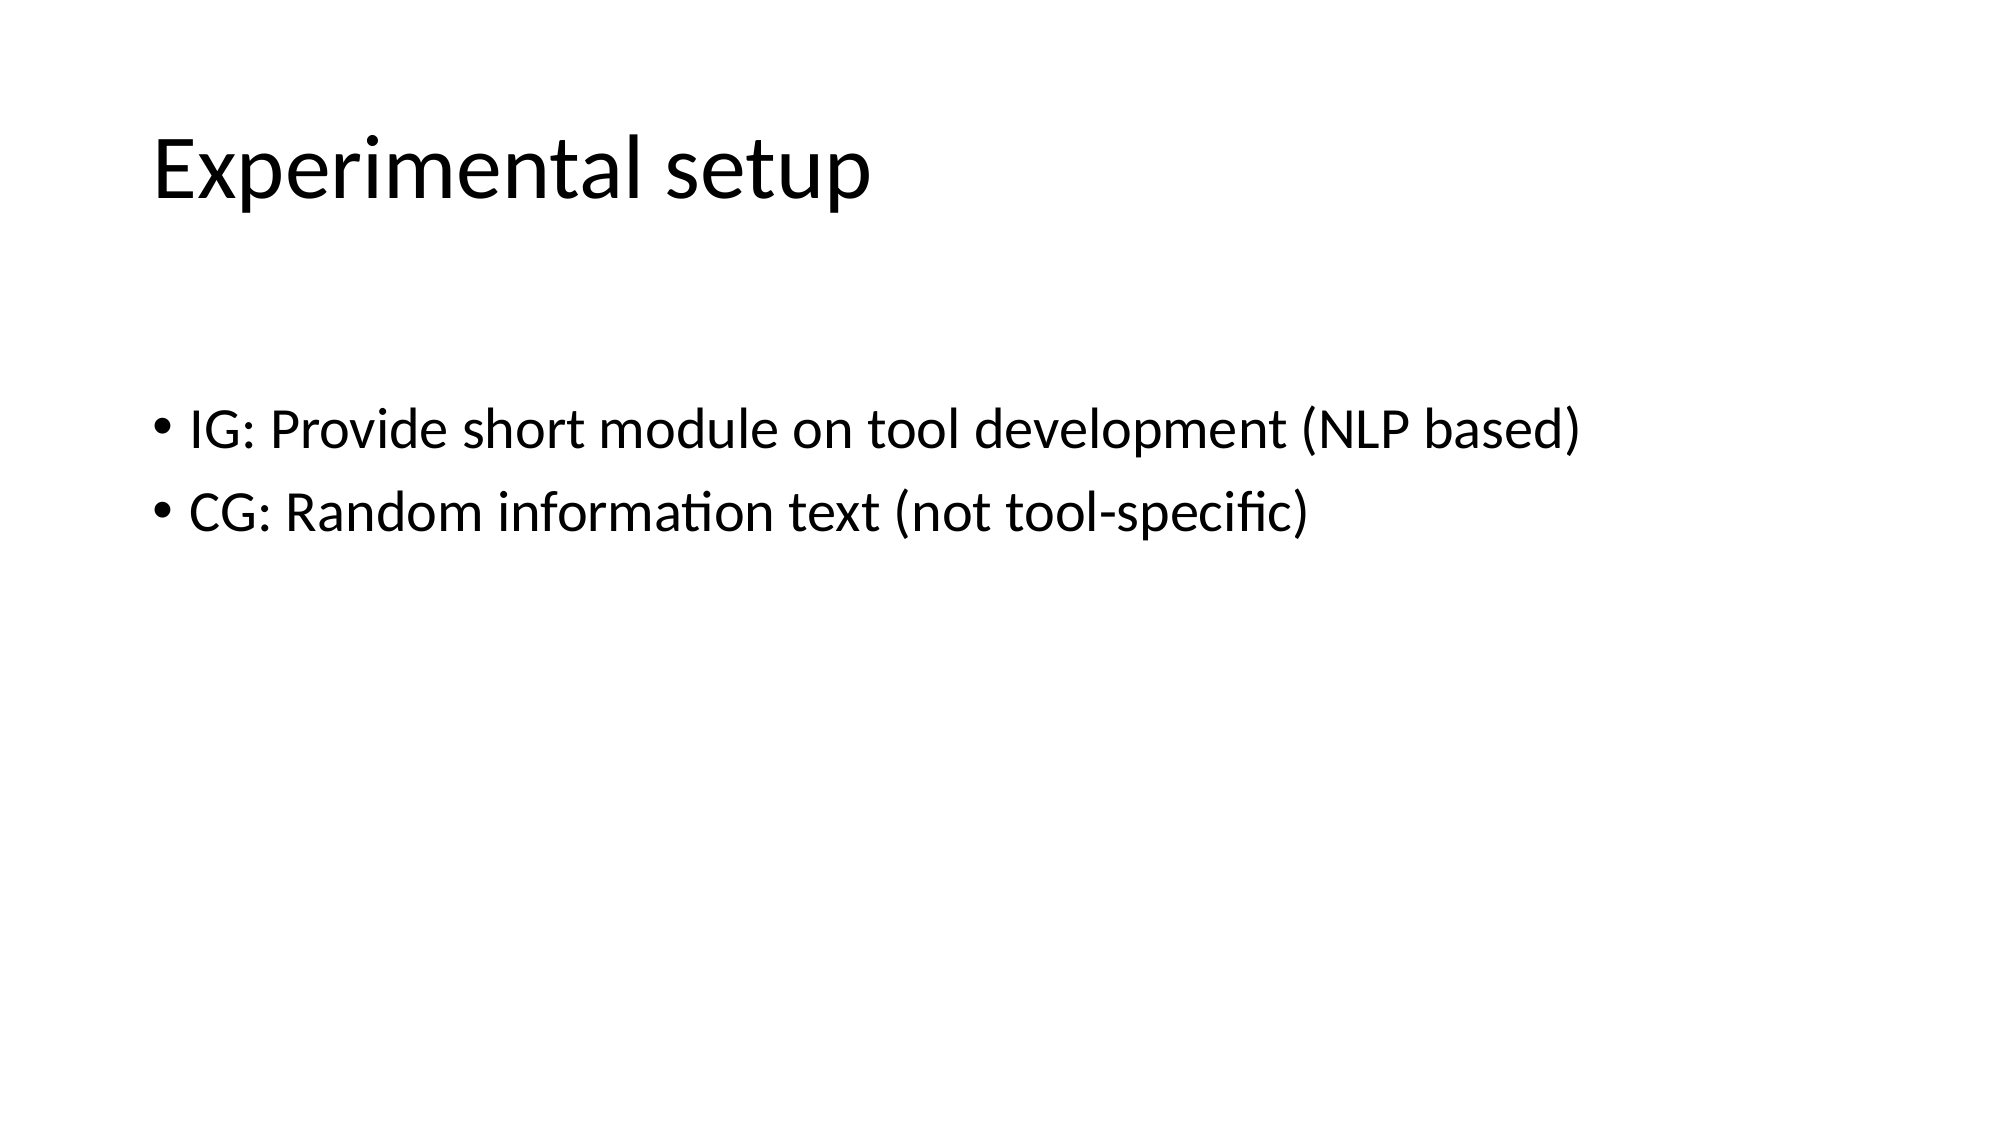

# Experimental setup

IG: Provide short module on tool development (NLP based)
CG: Random information text (not tool-specific)